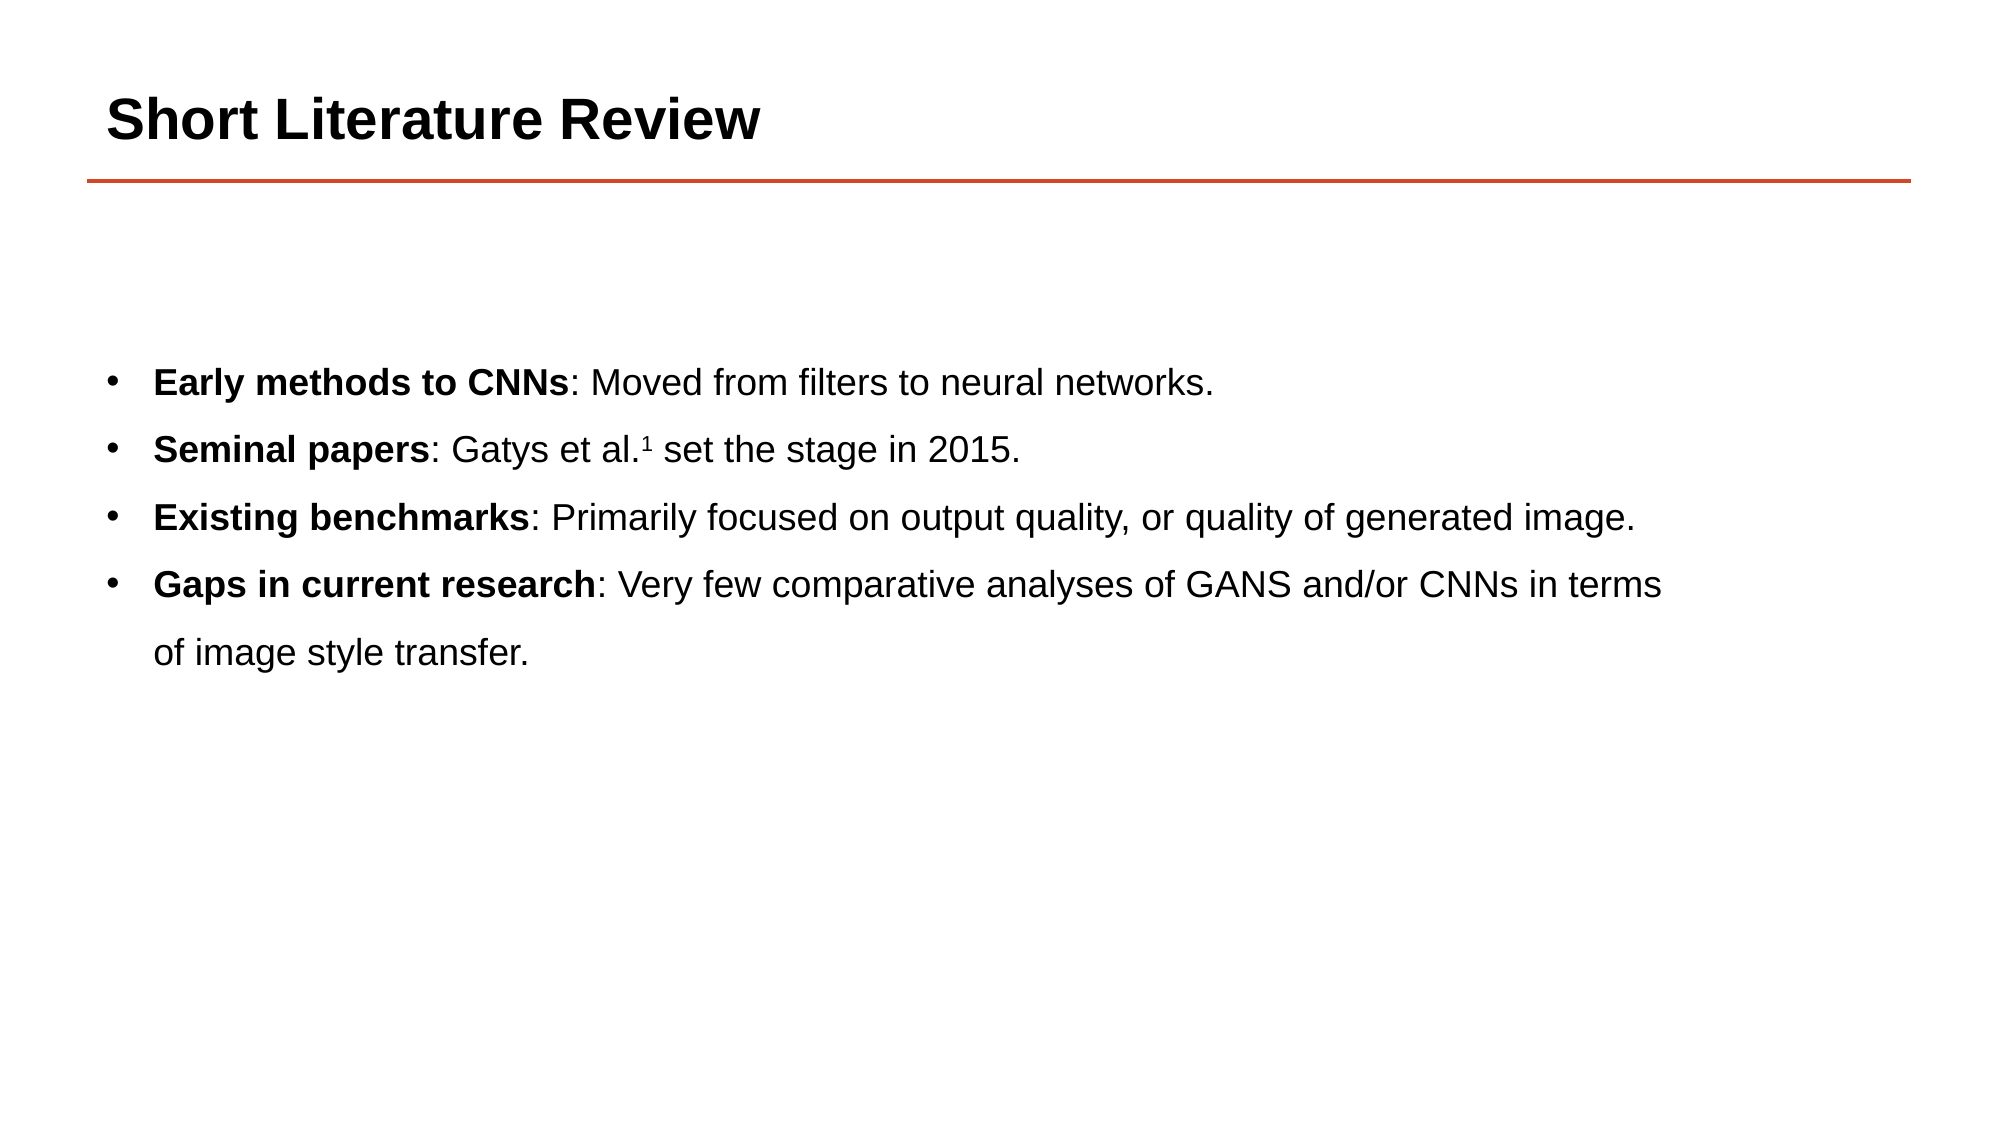

# Short Literature Review
Early methods to CNNs: Moved from filters to neural networks.
Seminal papers: Gatys et al.1 set the stage in 2015.
Existing benchmarks: Primarily focused on output quality, or quality of generated image.
Gaps in current research: Very few comparative analyses of GANS and/or CNNs in terms of image style transfer.